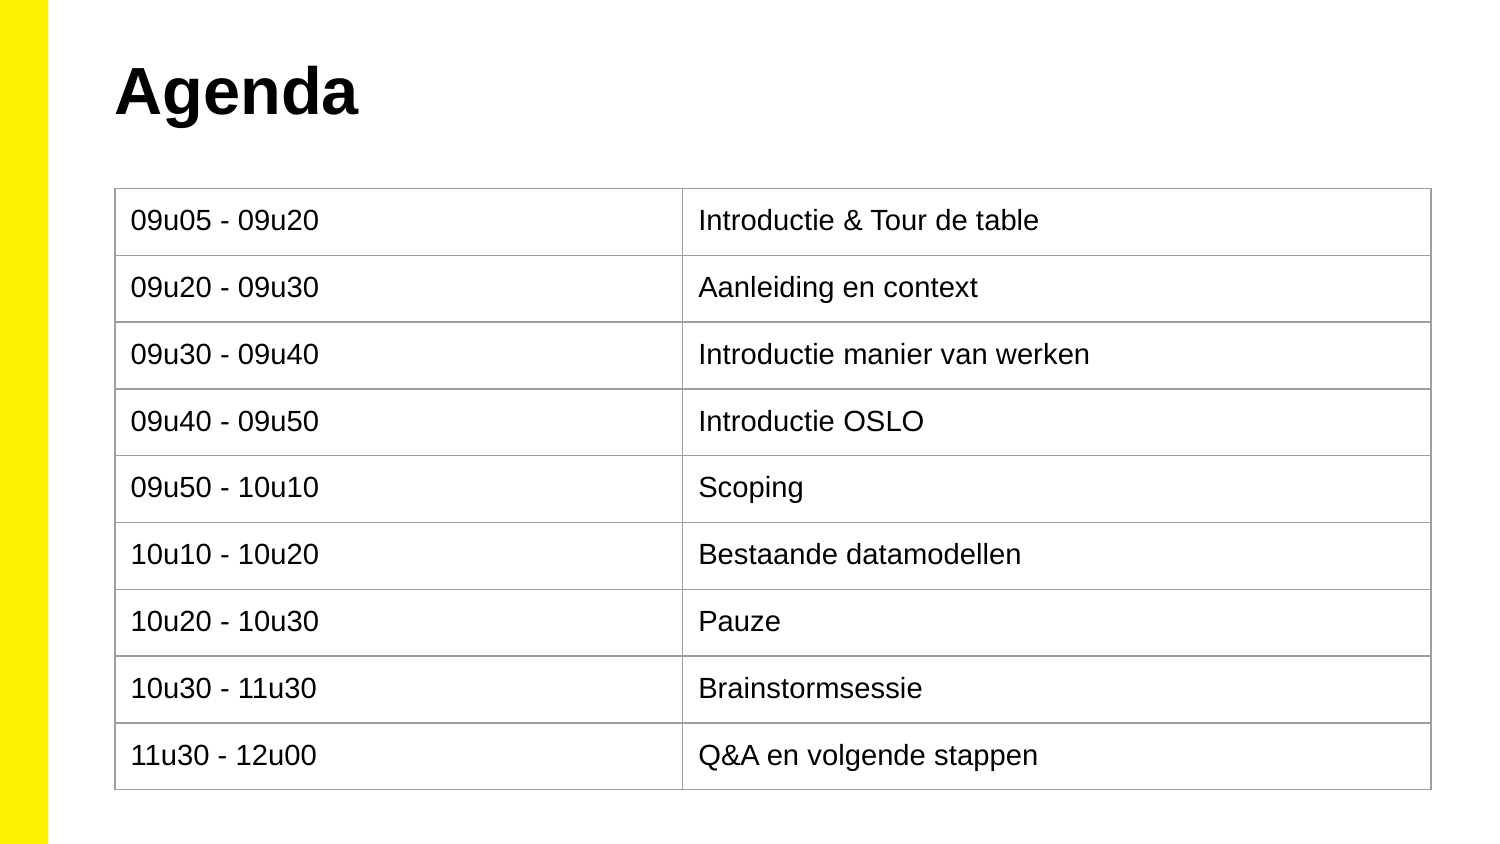

Agenda
| 09u05 - 09u20 | Introductie & Tour de table |
| --- | --- |
| 09u20 - 09u30 | Aanleiding en context |
| 09u30 - 09u40 | Introductie manier van werken |
| 09u40 - 09u50 | Introductie OSLO |
| 09u50 - 10u10 | Scoping |
| 10u10 - 10u20 | Bestaande datamodellen |
| 10u20 - 10u30 | Pauze |
| 10u30 - 11u30 | Brainstormsessie |
| 11u30 - 12u00 | Q&A en volgende stappen |